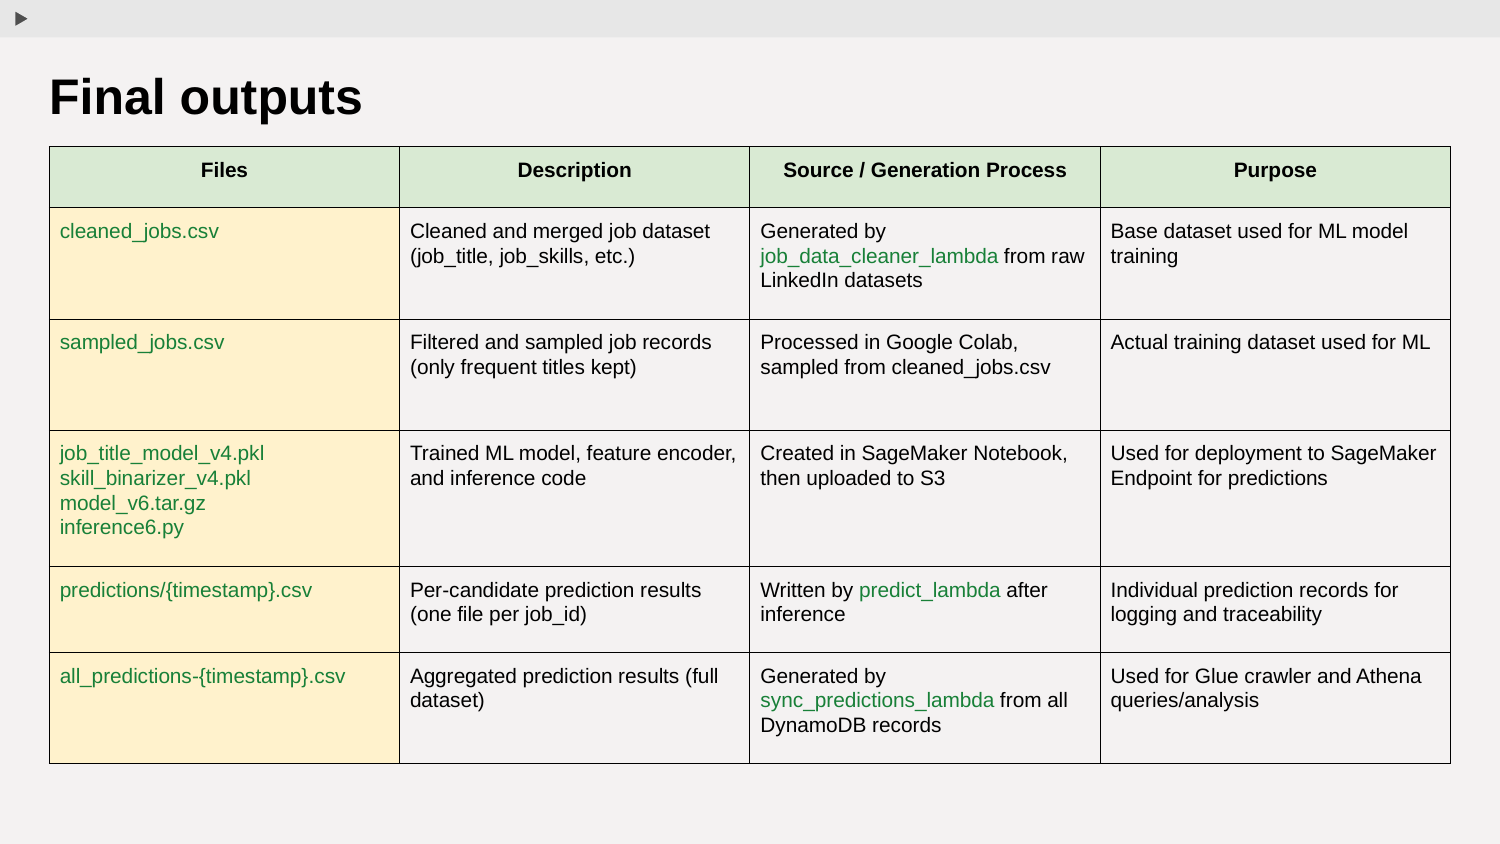

# Final outputs
| Files | Description | Source / Generation Process | Purpose |
| --- | --- | --- | --- |
| cleaned\_jobs.csv | Cleaned and merged job dataset (job\_title, job\_skills, etc.) | Generated by job\_data\_cleaner\_lambda from raw LinkedIn datasets | Base dataset used for ML model training |
| sampled\_jobs.csv | Filtered and sampled job records (only frequent titles kept) | Processed in Google Colab, sampled from cleaned\_jobs.csv | Actual training dataset used for ML |
| job\_title\_model\_v4.pkl skill\_binarizer\_v4.pkl model\_v6.tar.gz inference6.py | Trained ML model, feature encoder, and inference code | Created in SageMaker Notebook, then uploaded to S3 | Used for deployment to SageMaker Endpoint for predictions |
| predictions/{timestamp}.csv | Per-candidate prediction results (one file per job\_id) | Written by predict\_lambda after inference | Individual prediction records for logging and traceability |
| all\_predictions-{timestamp}.csv | Aggregated prediction results (full dataset) | Generated by sync\_predictions\_lambda from all DynamoDB records | Used for Glue crawler and Athena queries/analysis |